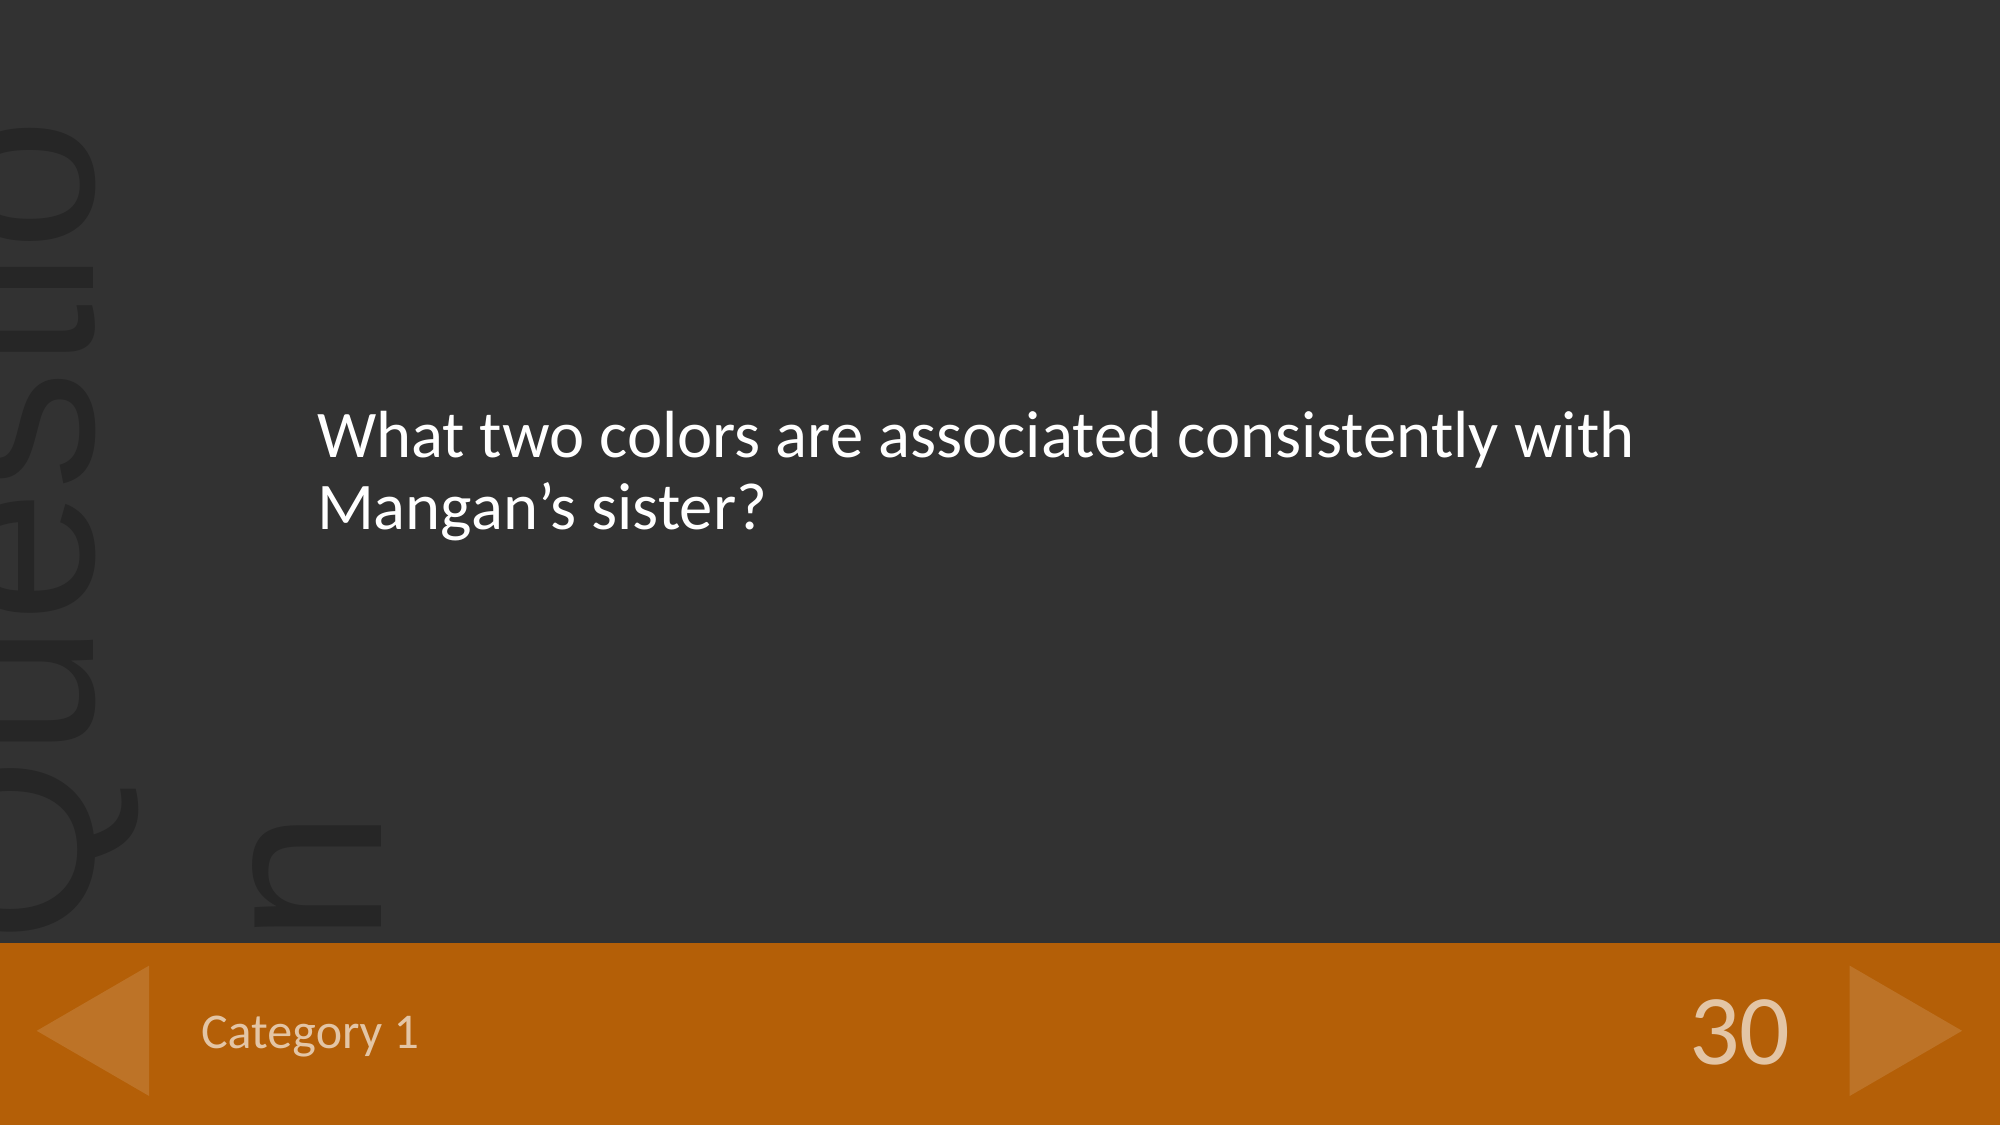

What two colors are associated consistently with Mangan’s sister?
# Category 1
30